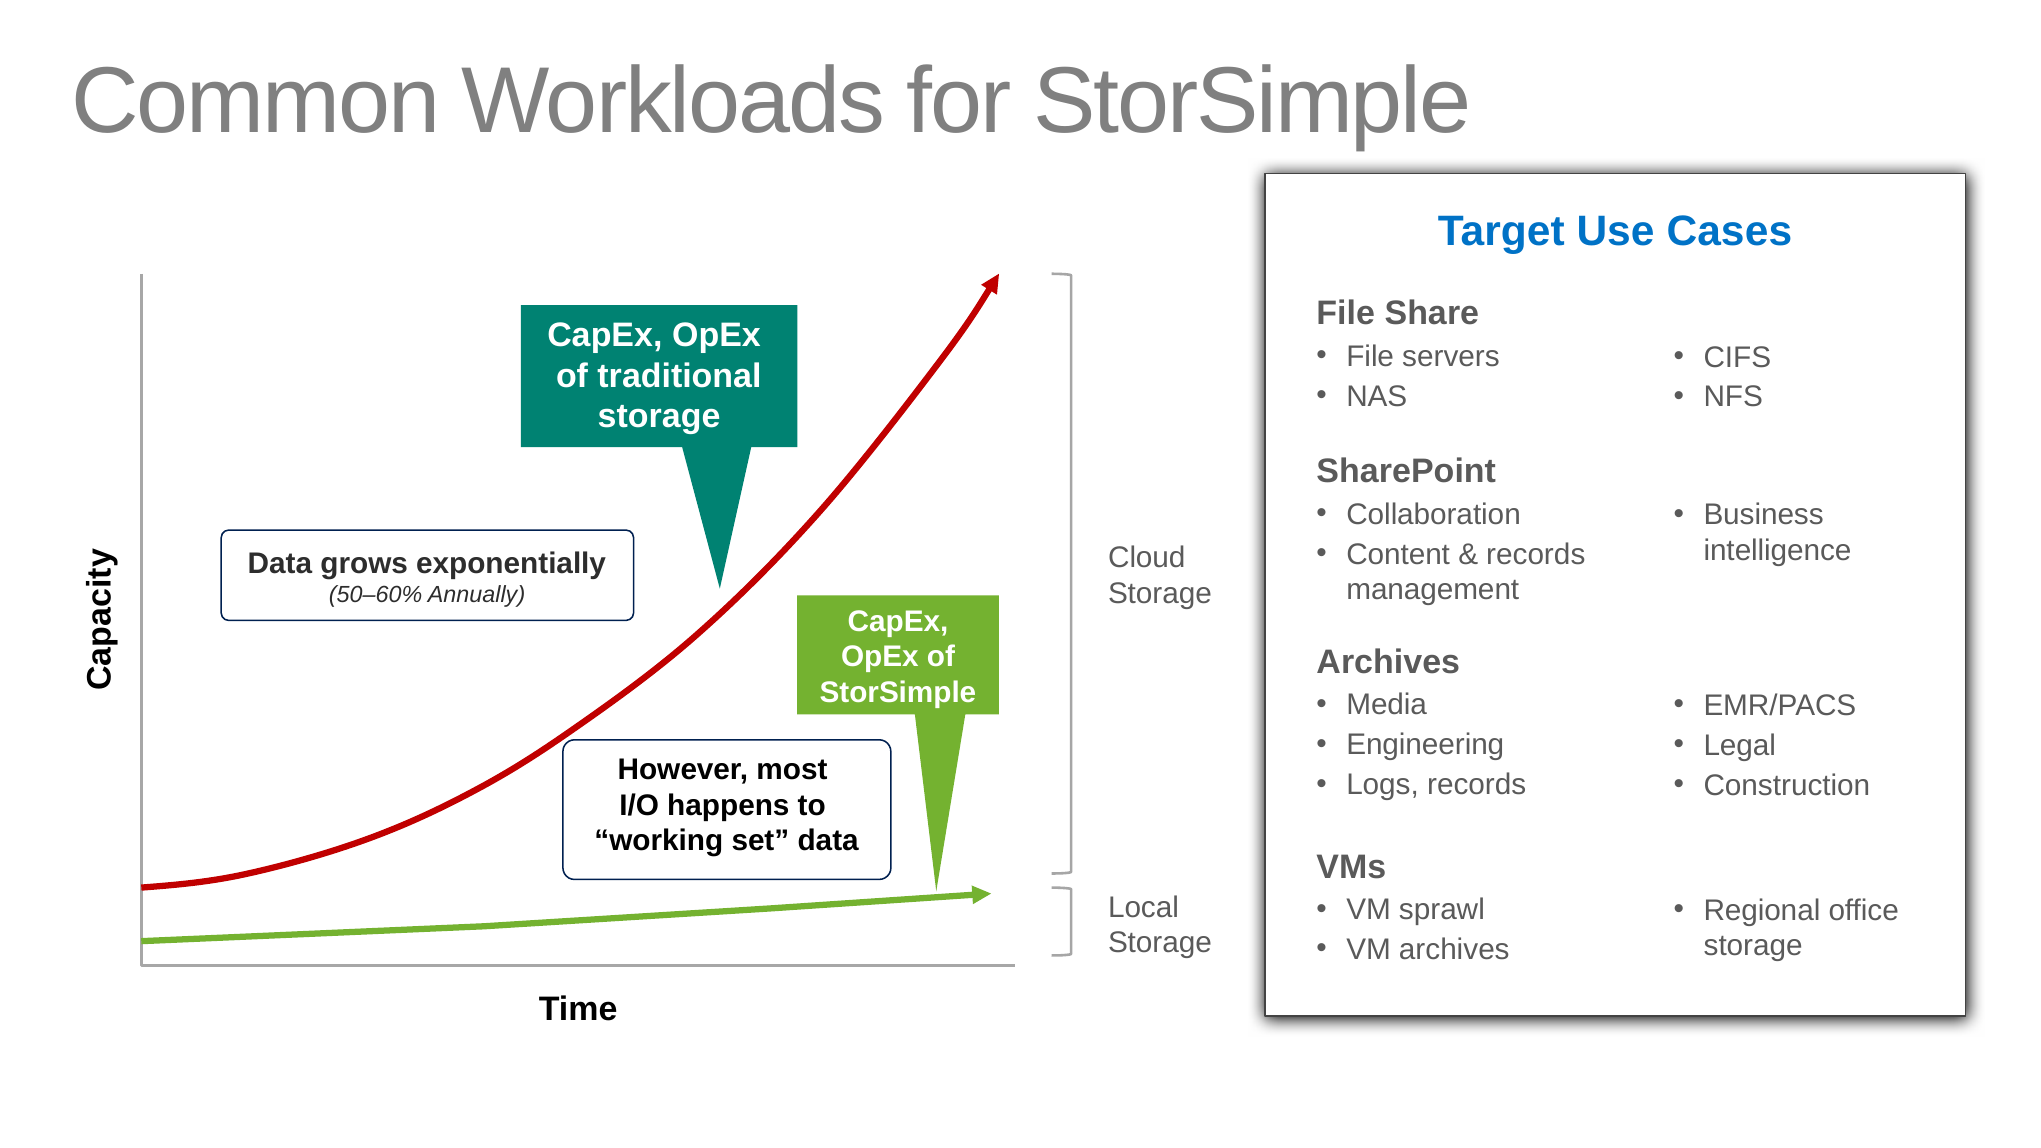

# Common Workloads for StorSimple

Target Use Cases
File Share
File servers
NAS
CIFS
NFS
SharePoint
Collaboration
Content & records management
Business intelligence
Archives
Media
Engineering
Logs, records
EMR/PACS
Legal
Construction
VMs
VM sprawl
VM archives
Regional office storage

CapEx, OpEx
of traditional storage
Cloud
Storage

Data grows exponentially
(50–60% Annually)
Capacity
CapEx, OpEx of StorSimple

However, most
I/O happens to
“working set” data
Local Storage

Time